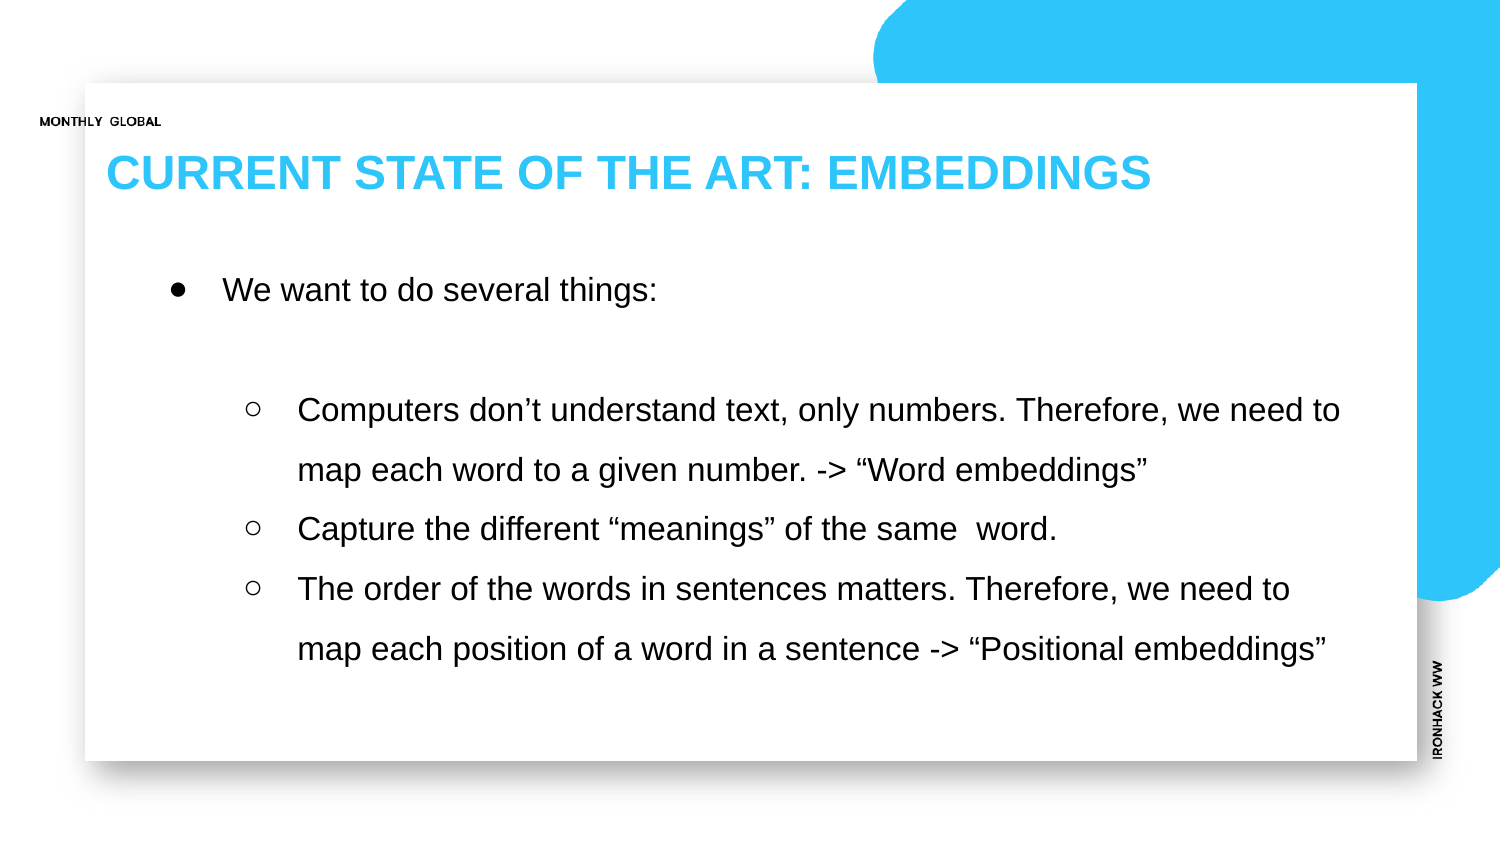

# CURRENT STATE OF THE ART: EMBEDDINGS
We want to do several things:

Computers don’t understand text, only numbers. Therefore, we need to map each word to a given number. -> “Word embeddings”
Capture the different “meanings” of the same  word.
The order of the words in sentences matters. Therefore, we need to map each position of a word in a sentence -> “Positional embeddings”